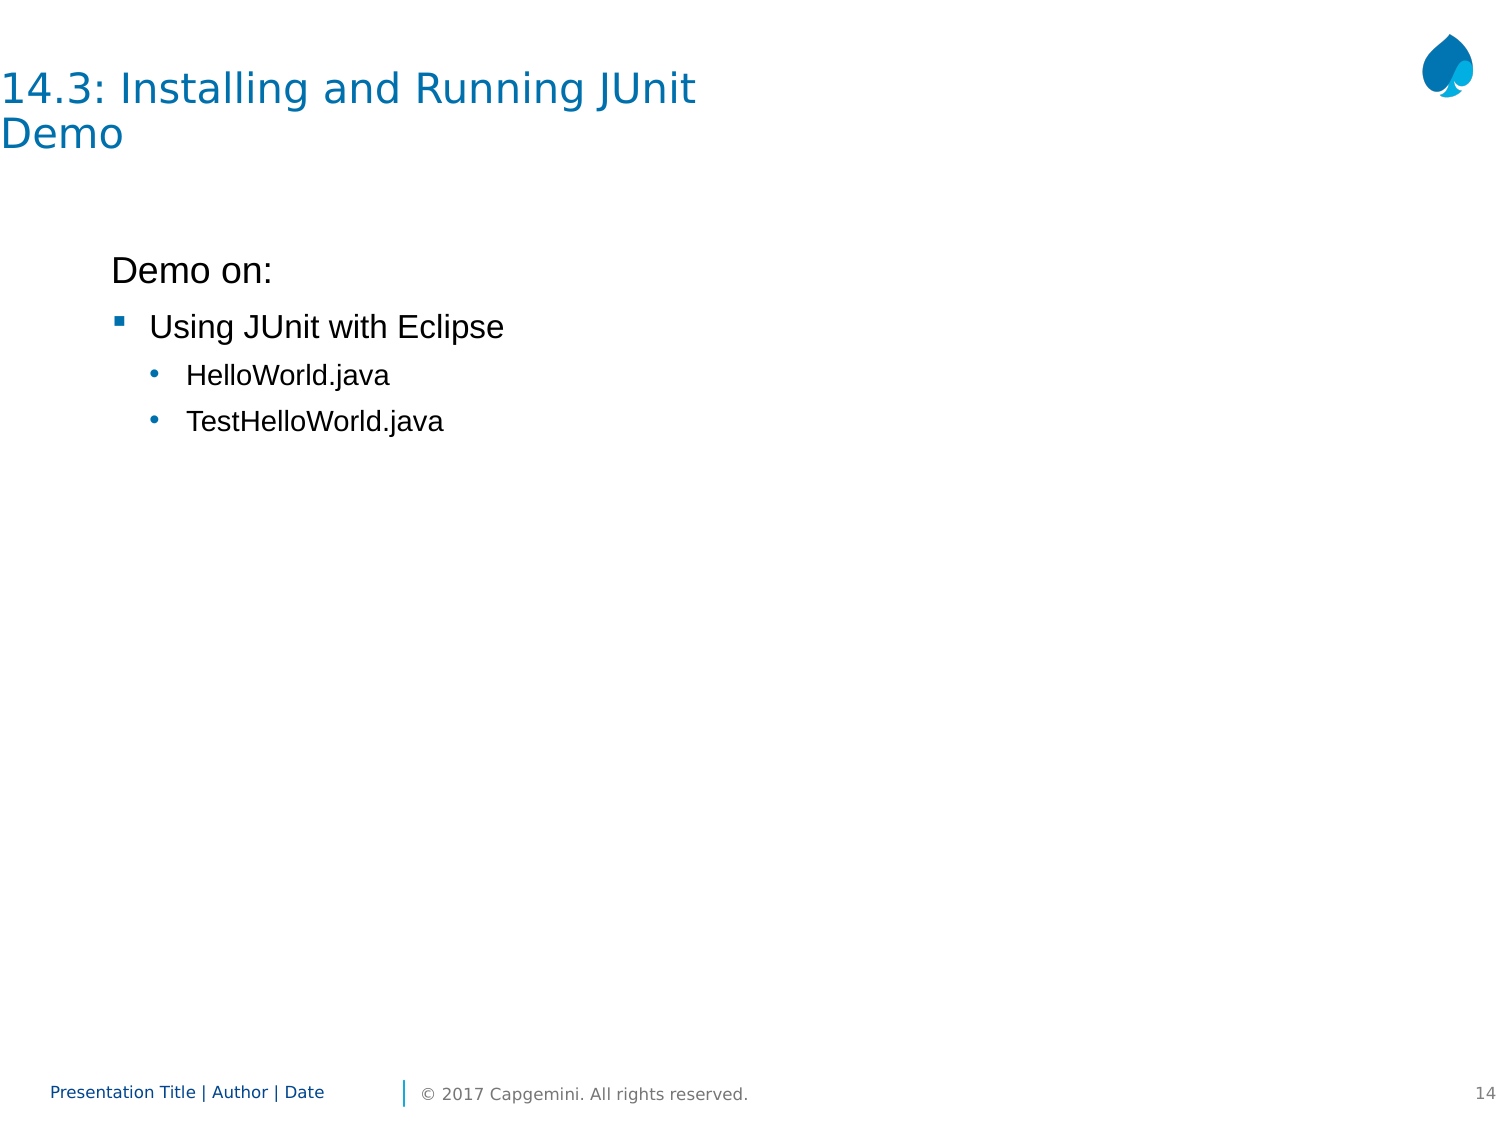

14.3: Installing and Running JUnit
Demo
Demo on:
Using JUnit with Eclipse
HelloWorld.java
TestHelloWorld.java